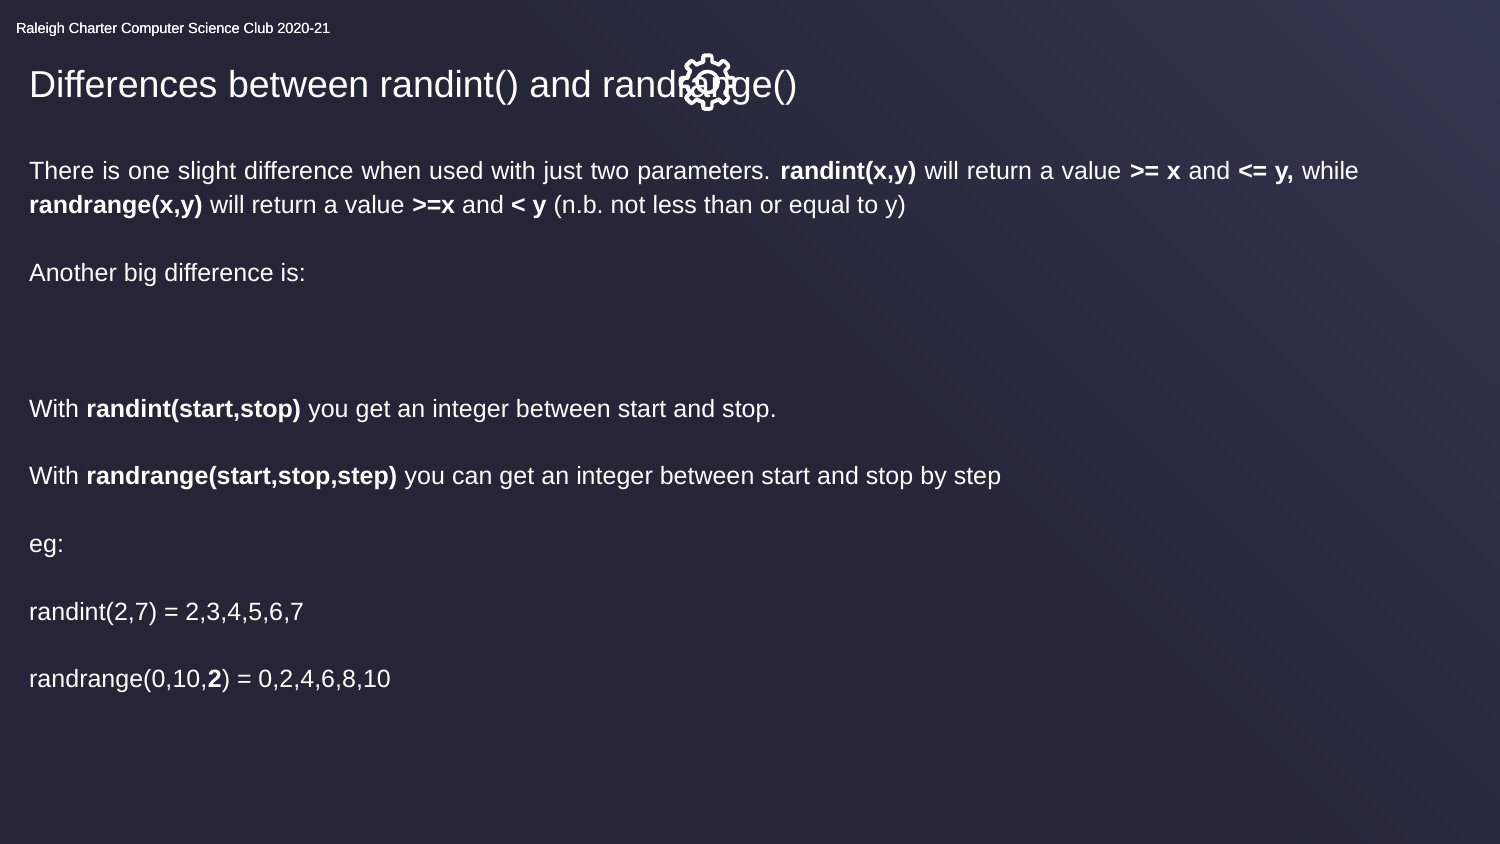

Differences between randint() and randrange()

There is one slight difference when used with just two parameters. randint(x,y) will return a value >= x and <= y, while randrange(x,y) will return a value >=x and < y (n.b. not less than or equal to y)
Another big difference is:

With randint(start,stop) you get an integer between start and stop.
With randrange(start,stop,step) you can get an integer between start and stop by step
eg:
randint(2,7) = 2,3,4,5,6,7
randrange(0,10,2) = 0,2,4,6,8,10